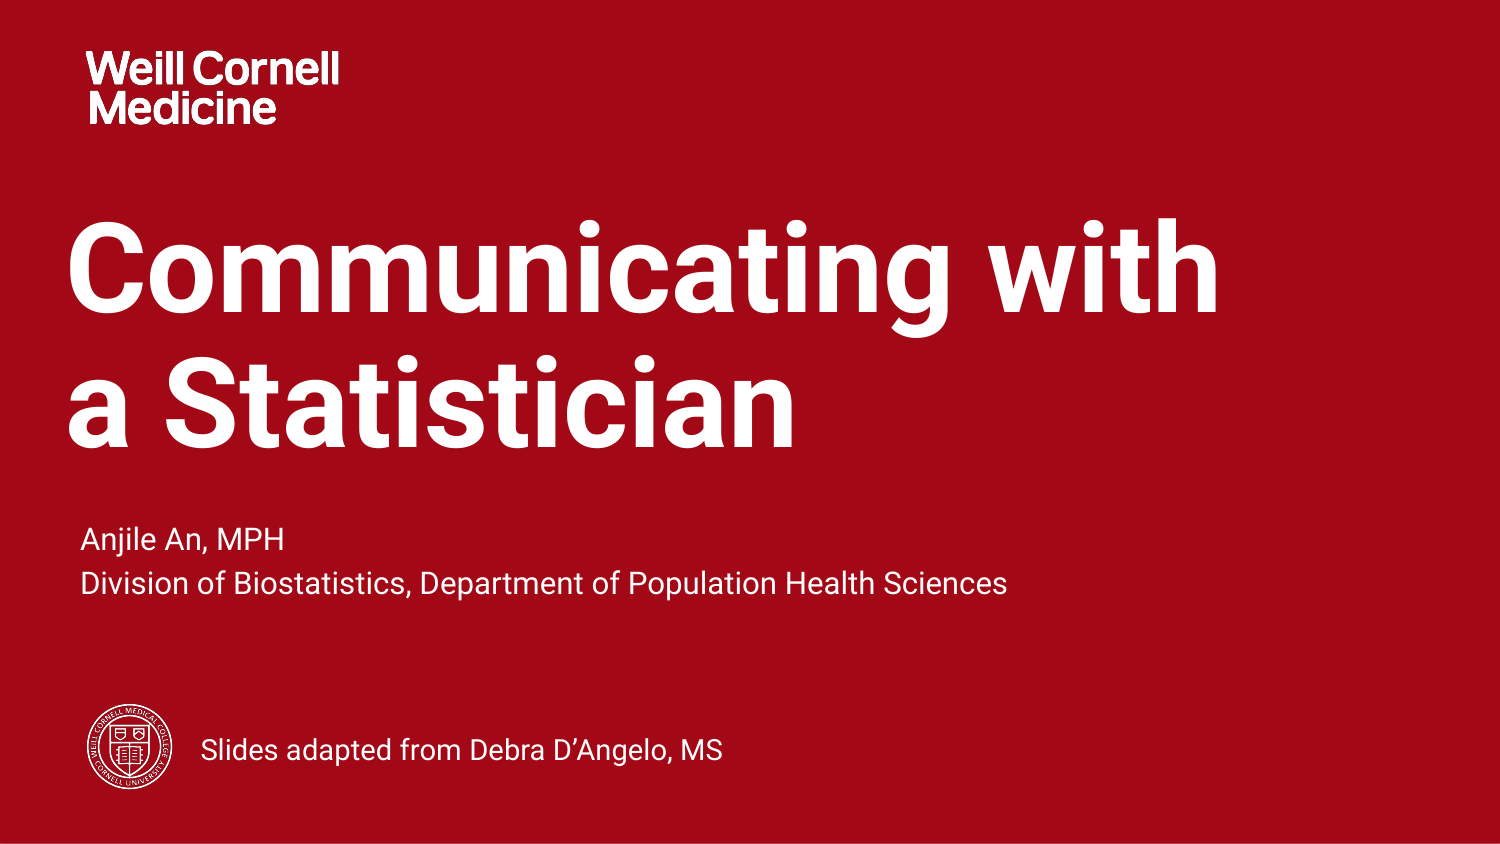

# Communicating with a Statistician
Anjile An, MPH
Division of Biostatistics, Department of Population Health Sciences
Slides adapted from Debra D’Angelo, MS